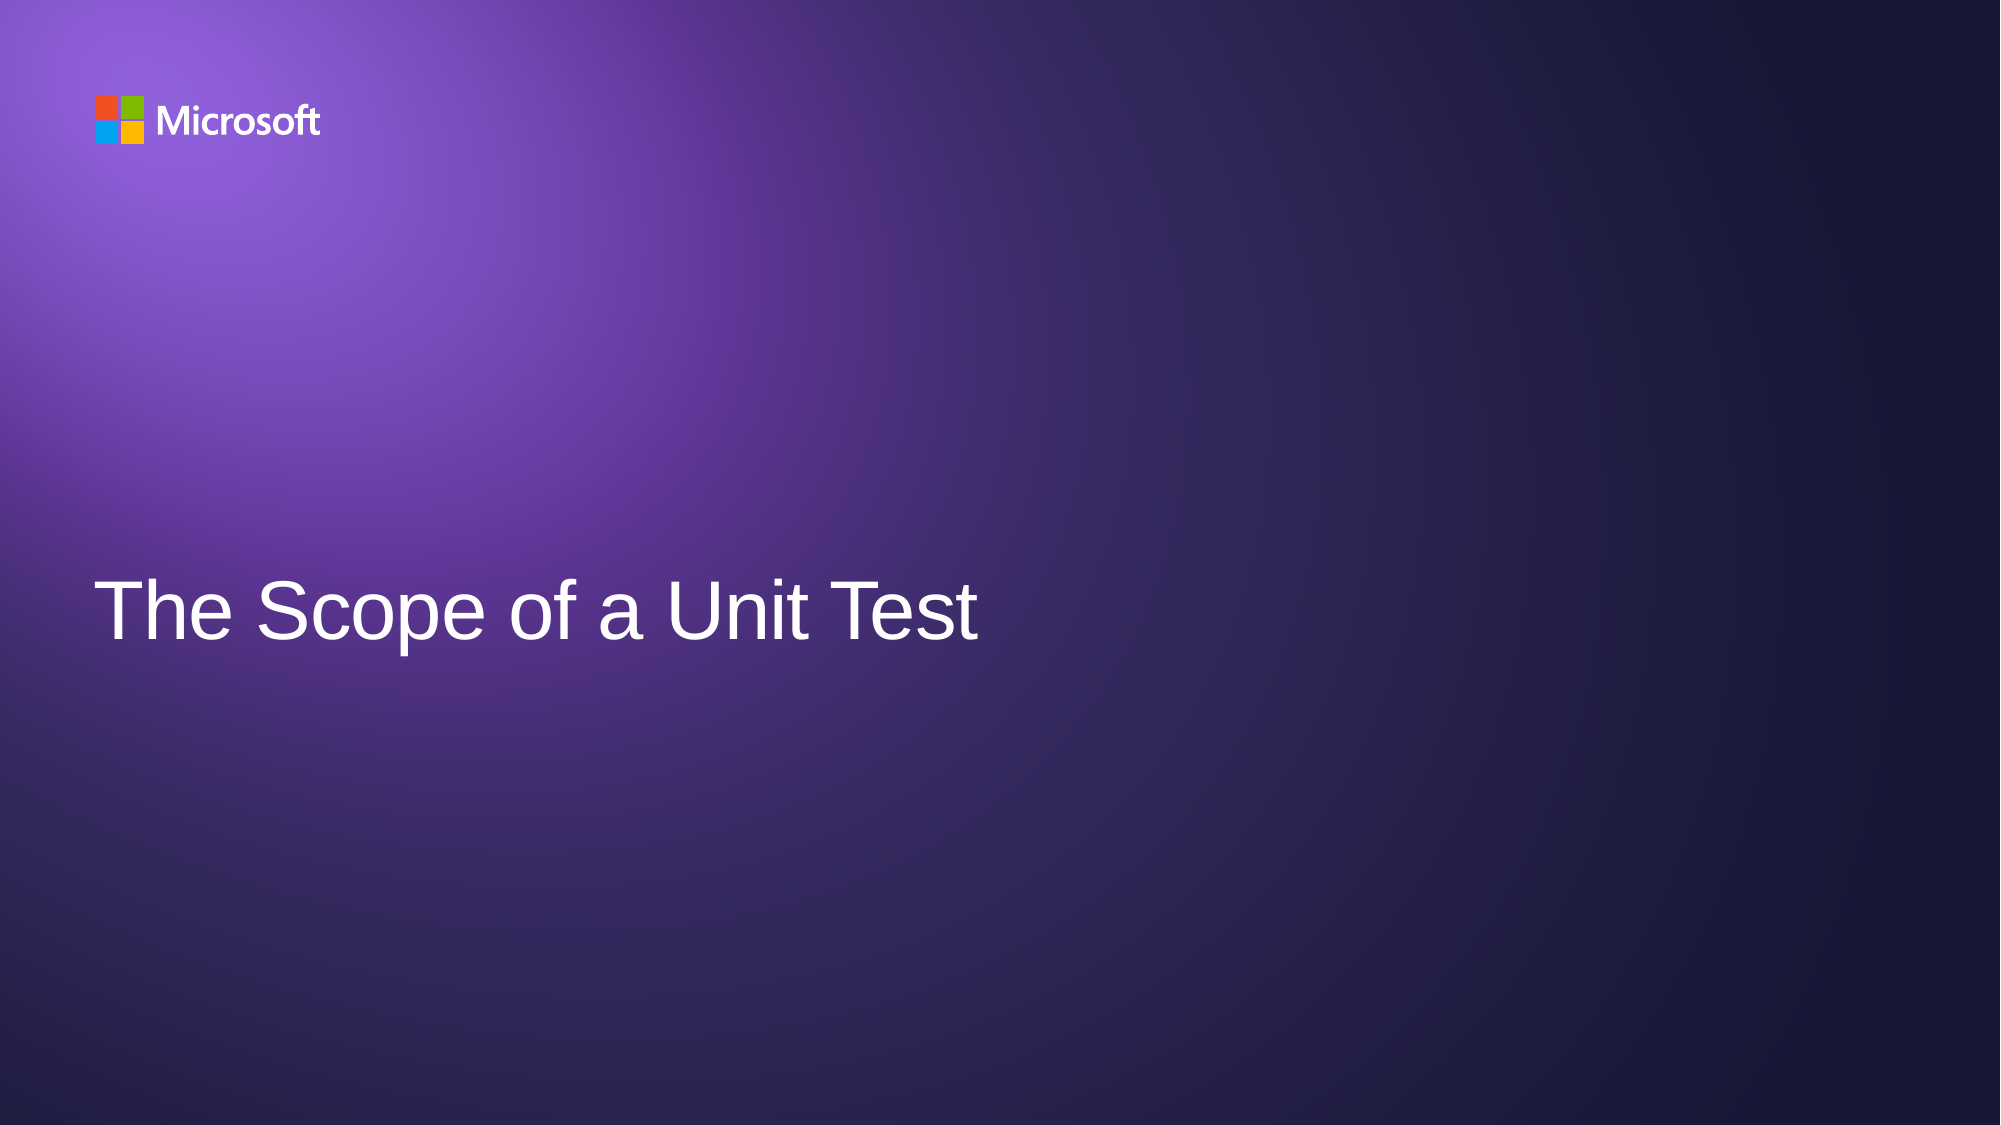

# The Scope of a Unit Test